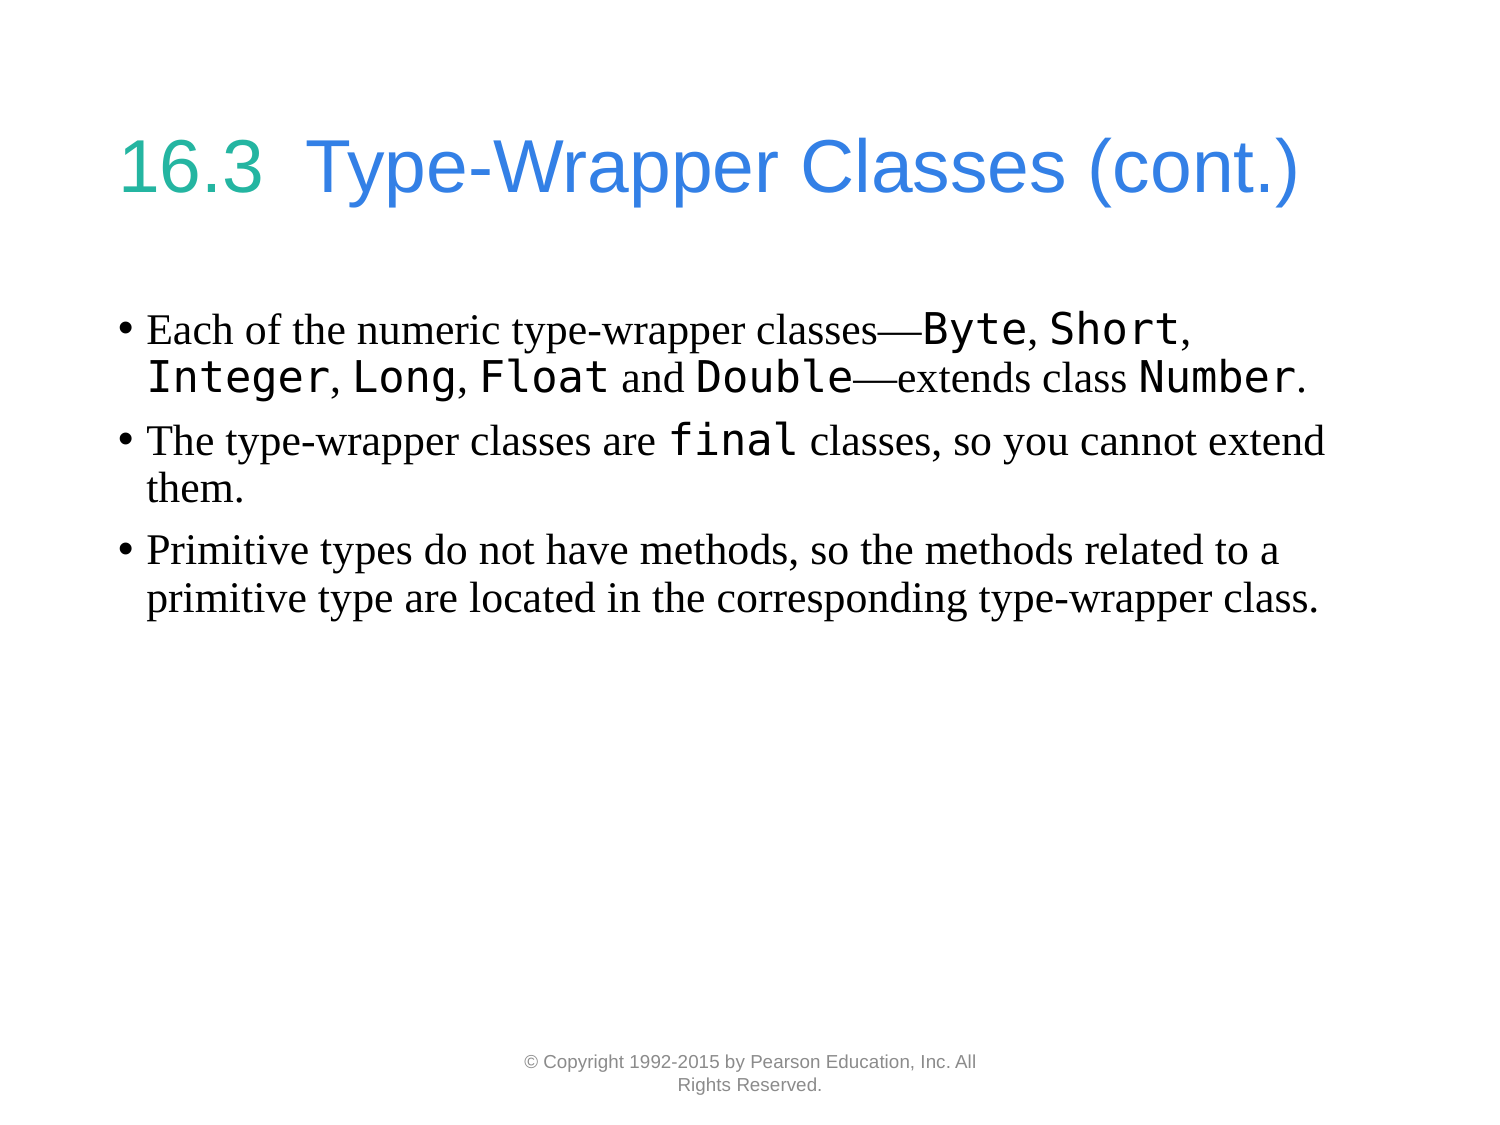

# 16.3  Type-Wrapper Classes (cont.)
Each of the numeric type-wrapper classes—Byte, Short, Integer, Long, Float and Double—extends class Number.
The type-wrapper classes are final classes, so you cannot extend them.
Primitive types do not have methods, so the methods related to a primitive type are located in the corresponding type-wrapper class.
© Copyright 1992-2015 by Pearson Education, Inc. All Rights Reserved.